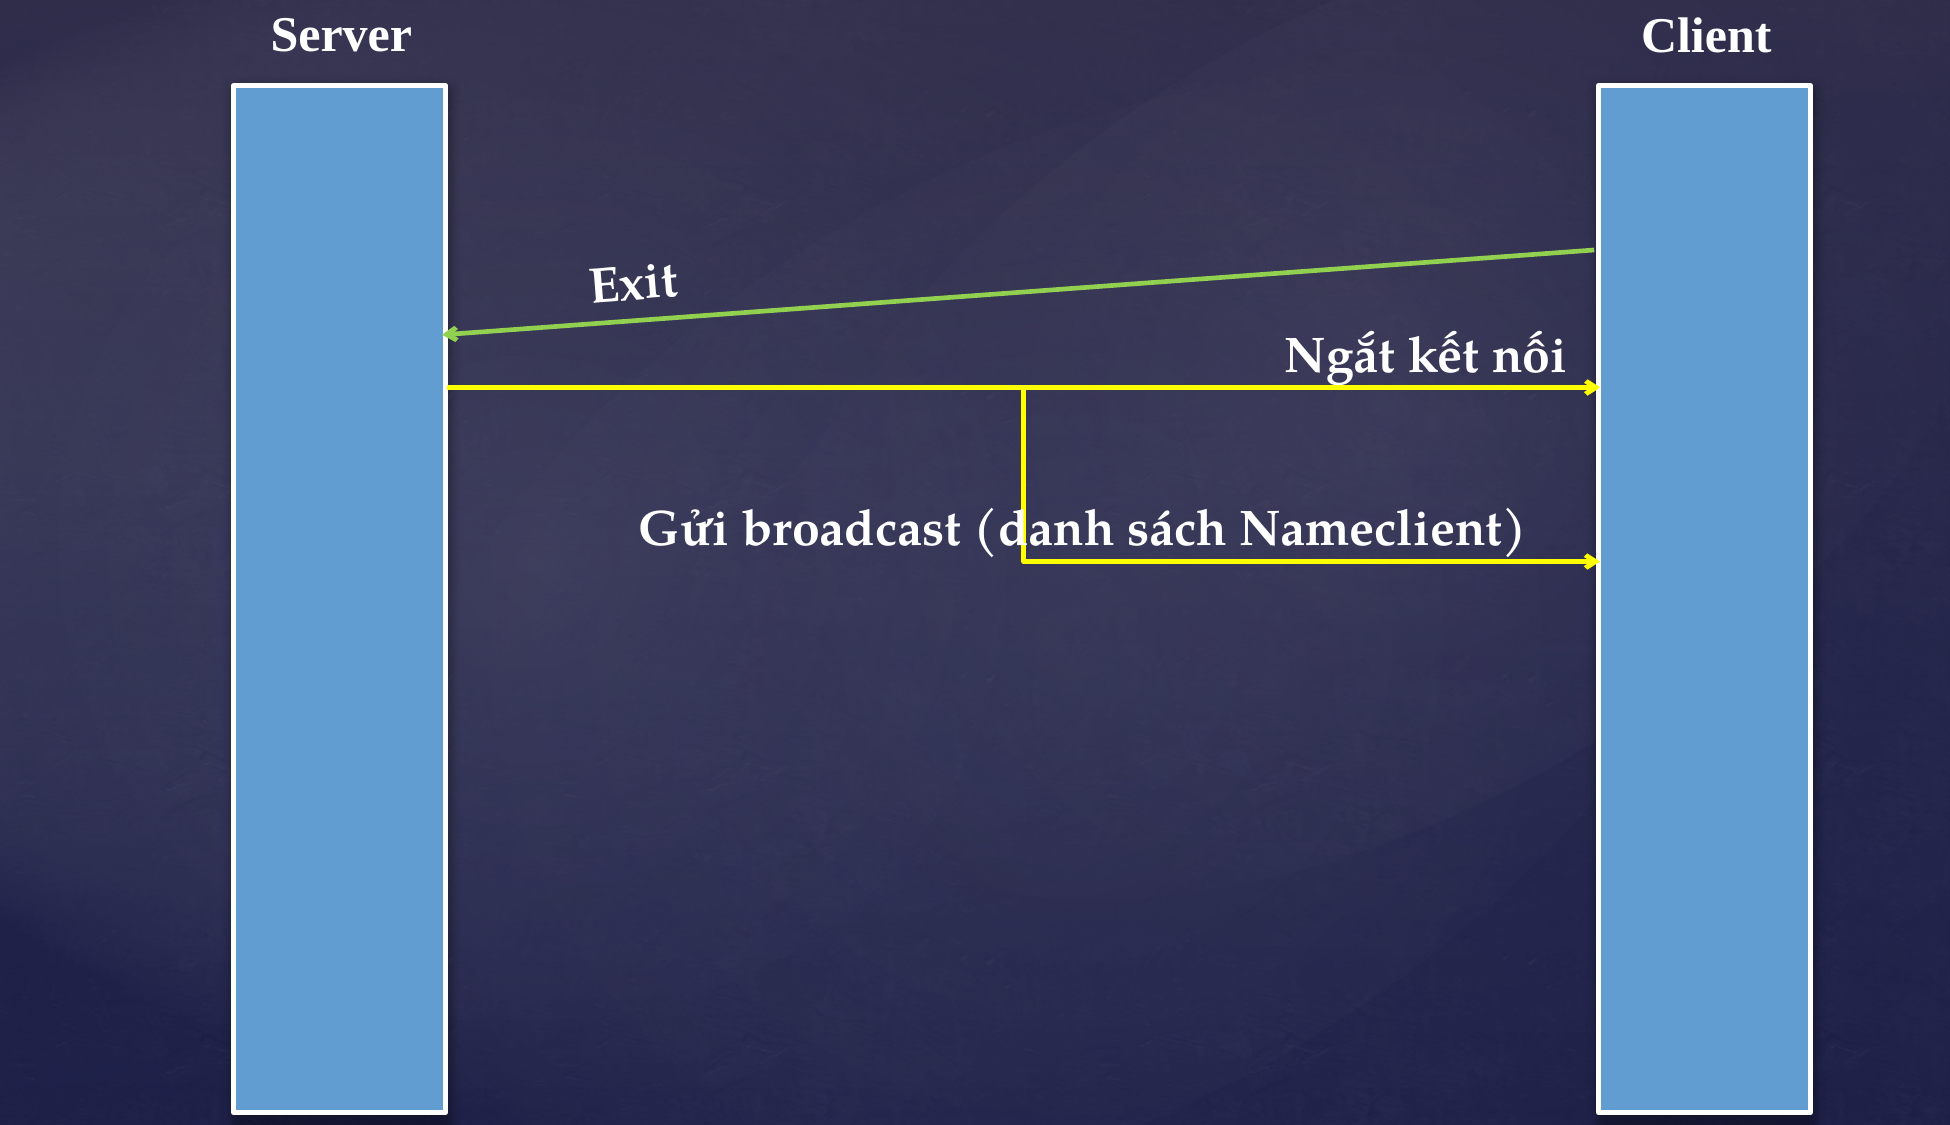

Server
Client

Exit
Ngắt kết nối
Gửi broadcast (danh sách Nameclient)